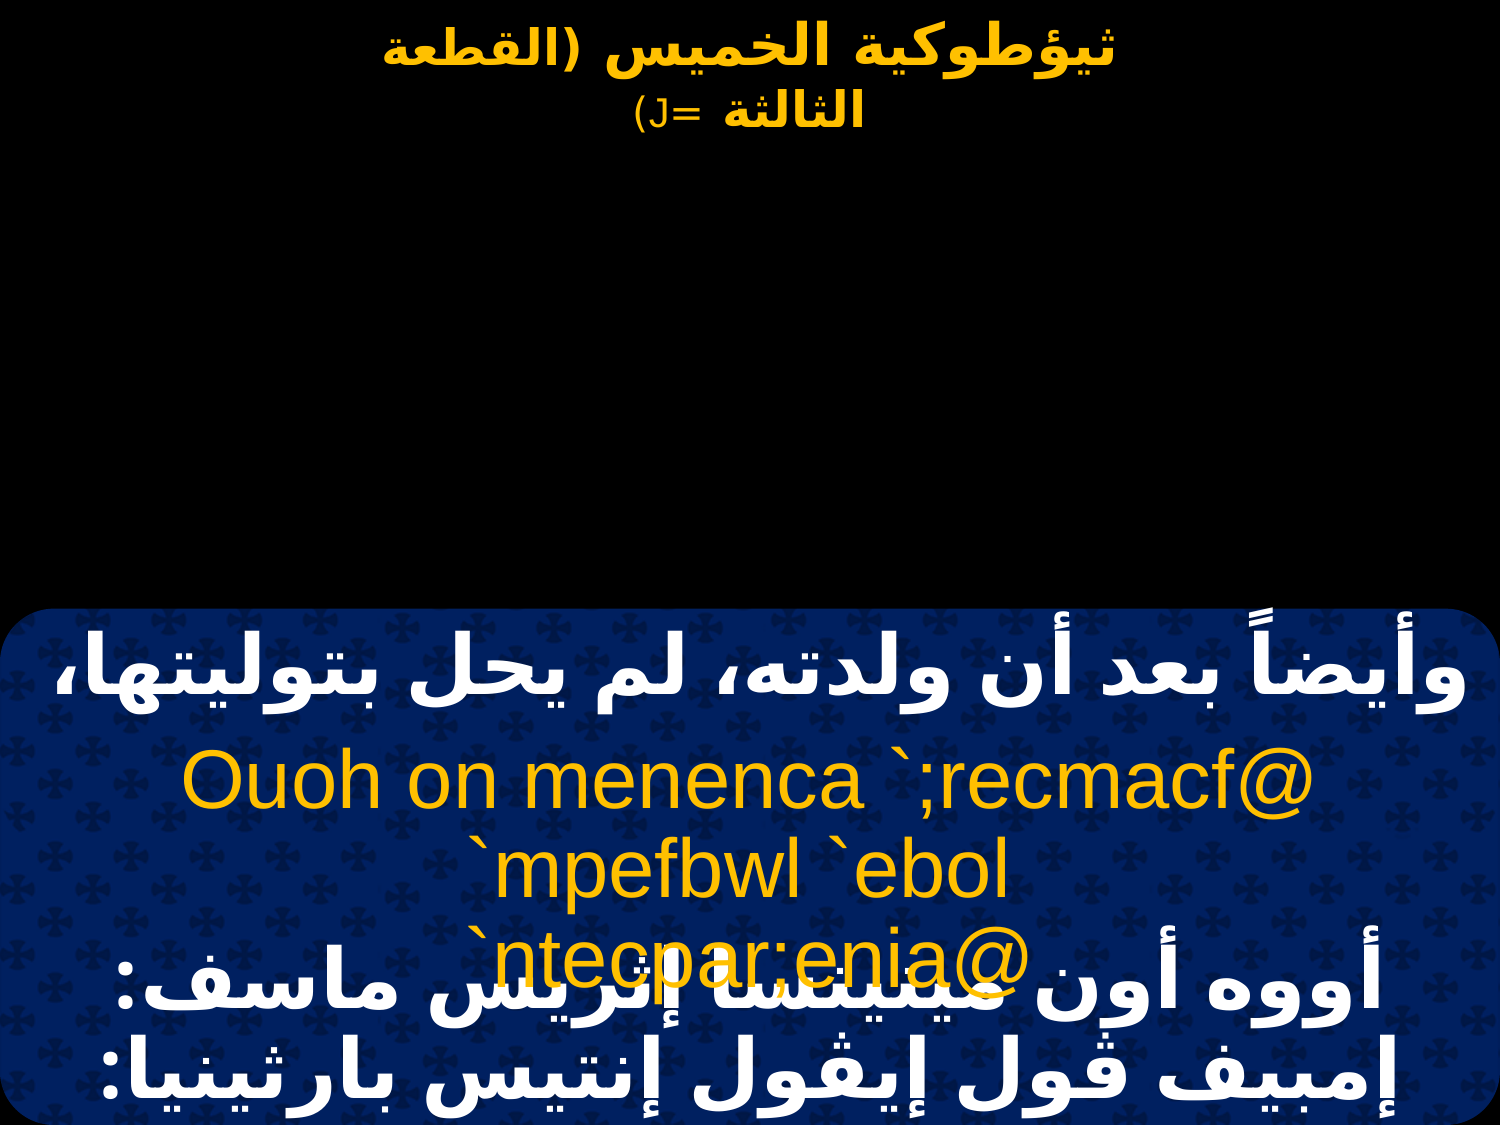

وأيضاً بعد أن ولدته، لم يحل بتوليتها،
Ouoh on menenca `;recmacf@ `mpefbwl `ebol
`ntecpar;enia@
أووه أون مينينسا إثريس ماسف: إمبيف ڤول إيڤول إنتيس بارثينيا: